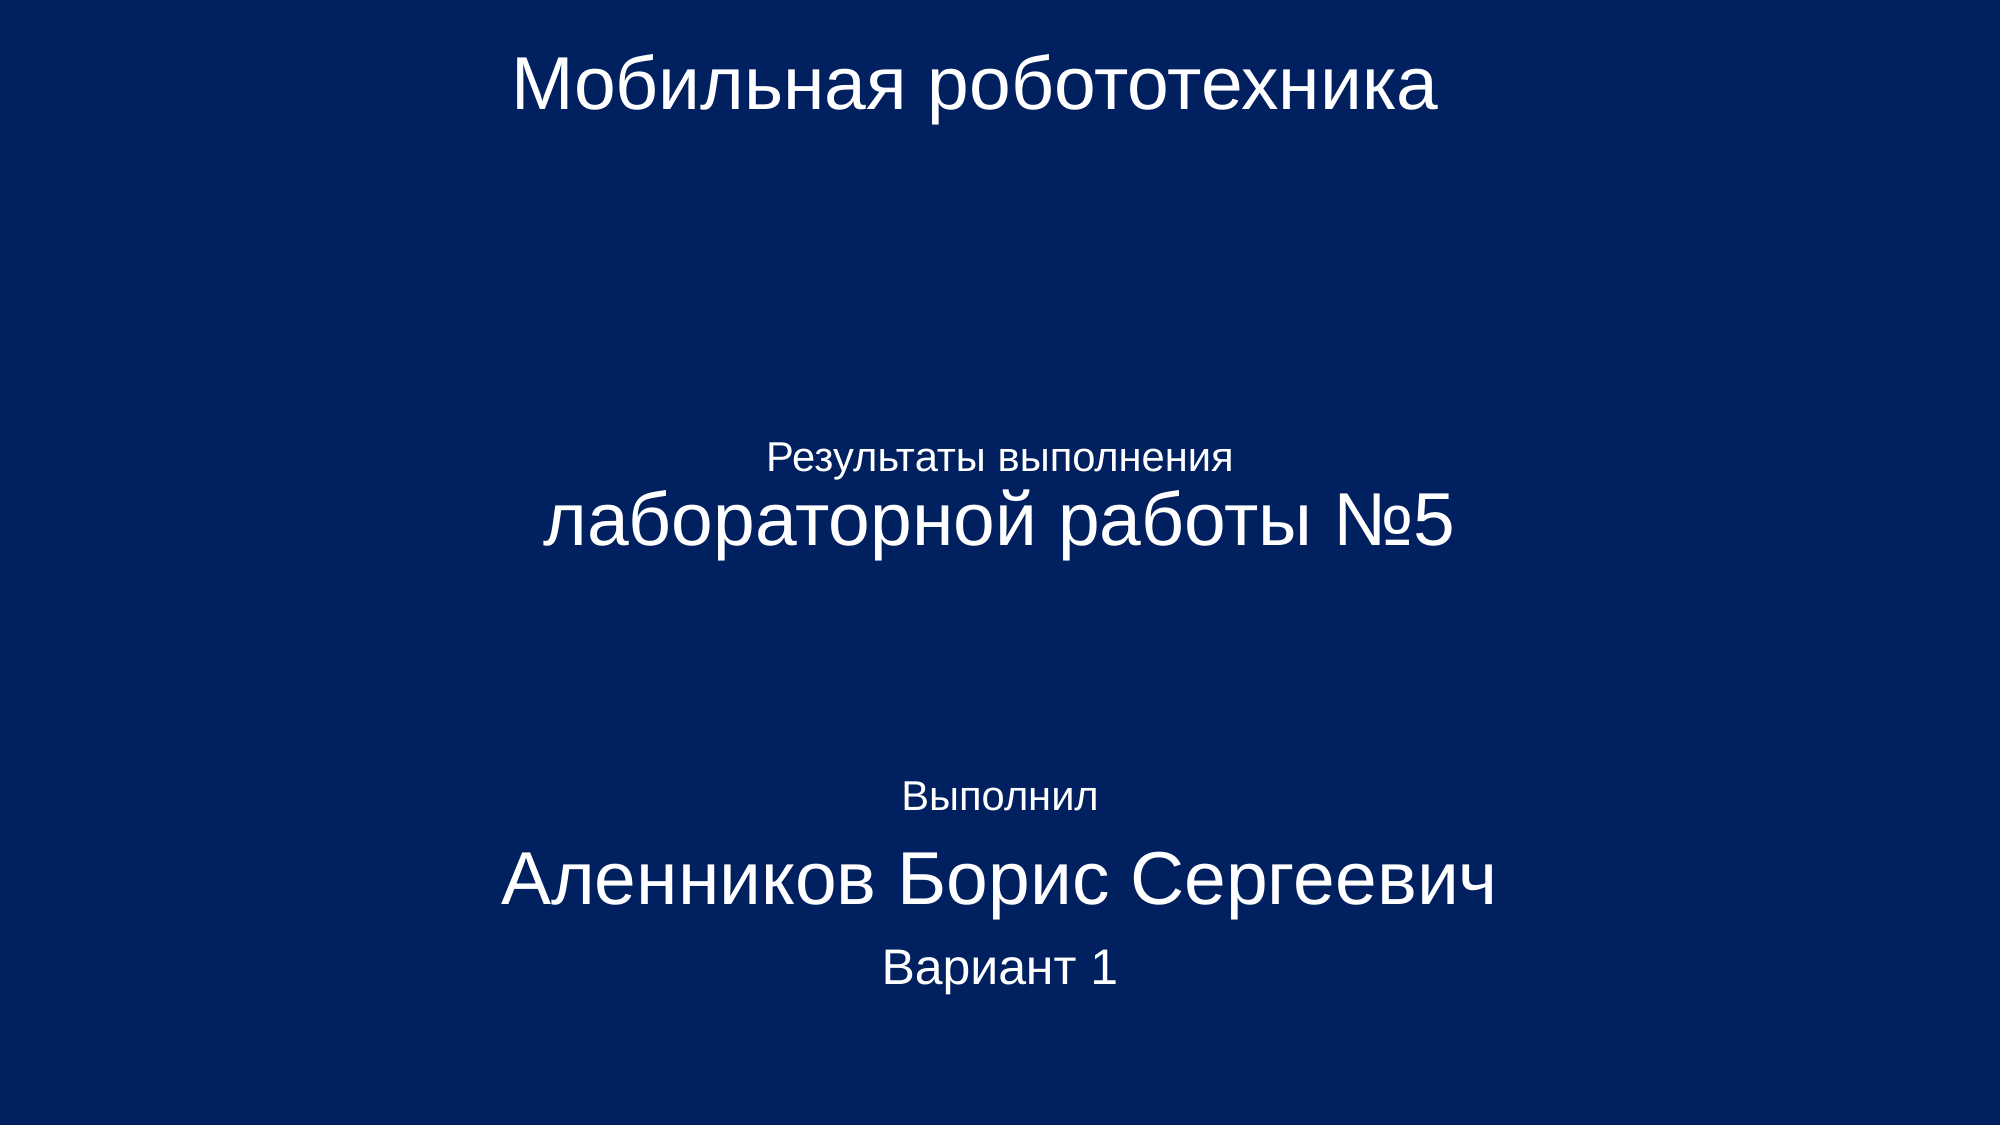

Мобильная робототехника
# Результаты выполнения лабораторной работы №5
Выполнил
Аленников Борис Сергеевич
Вариант 1